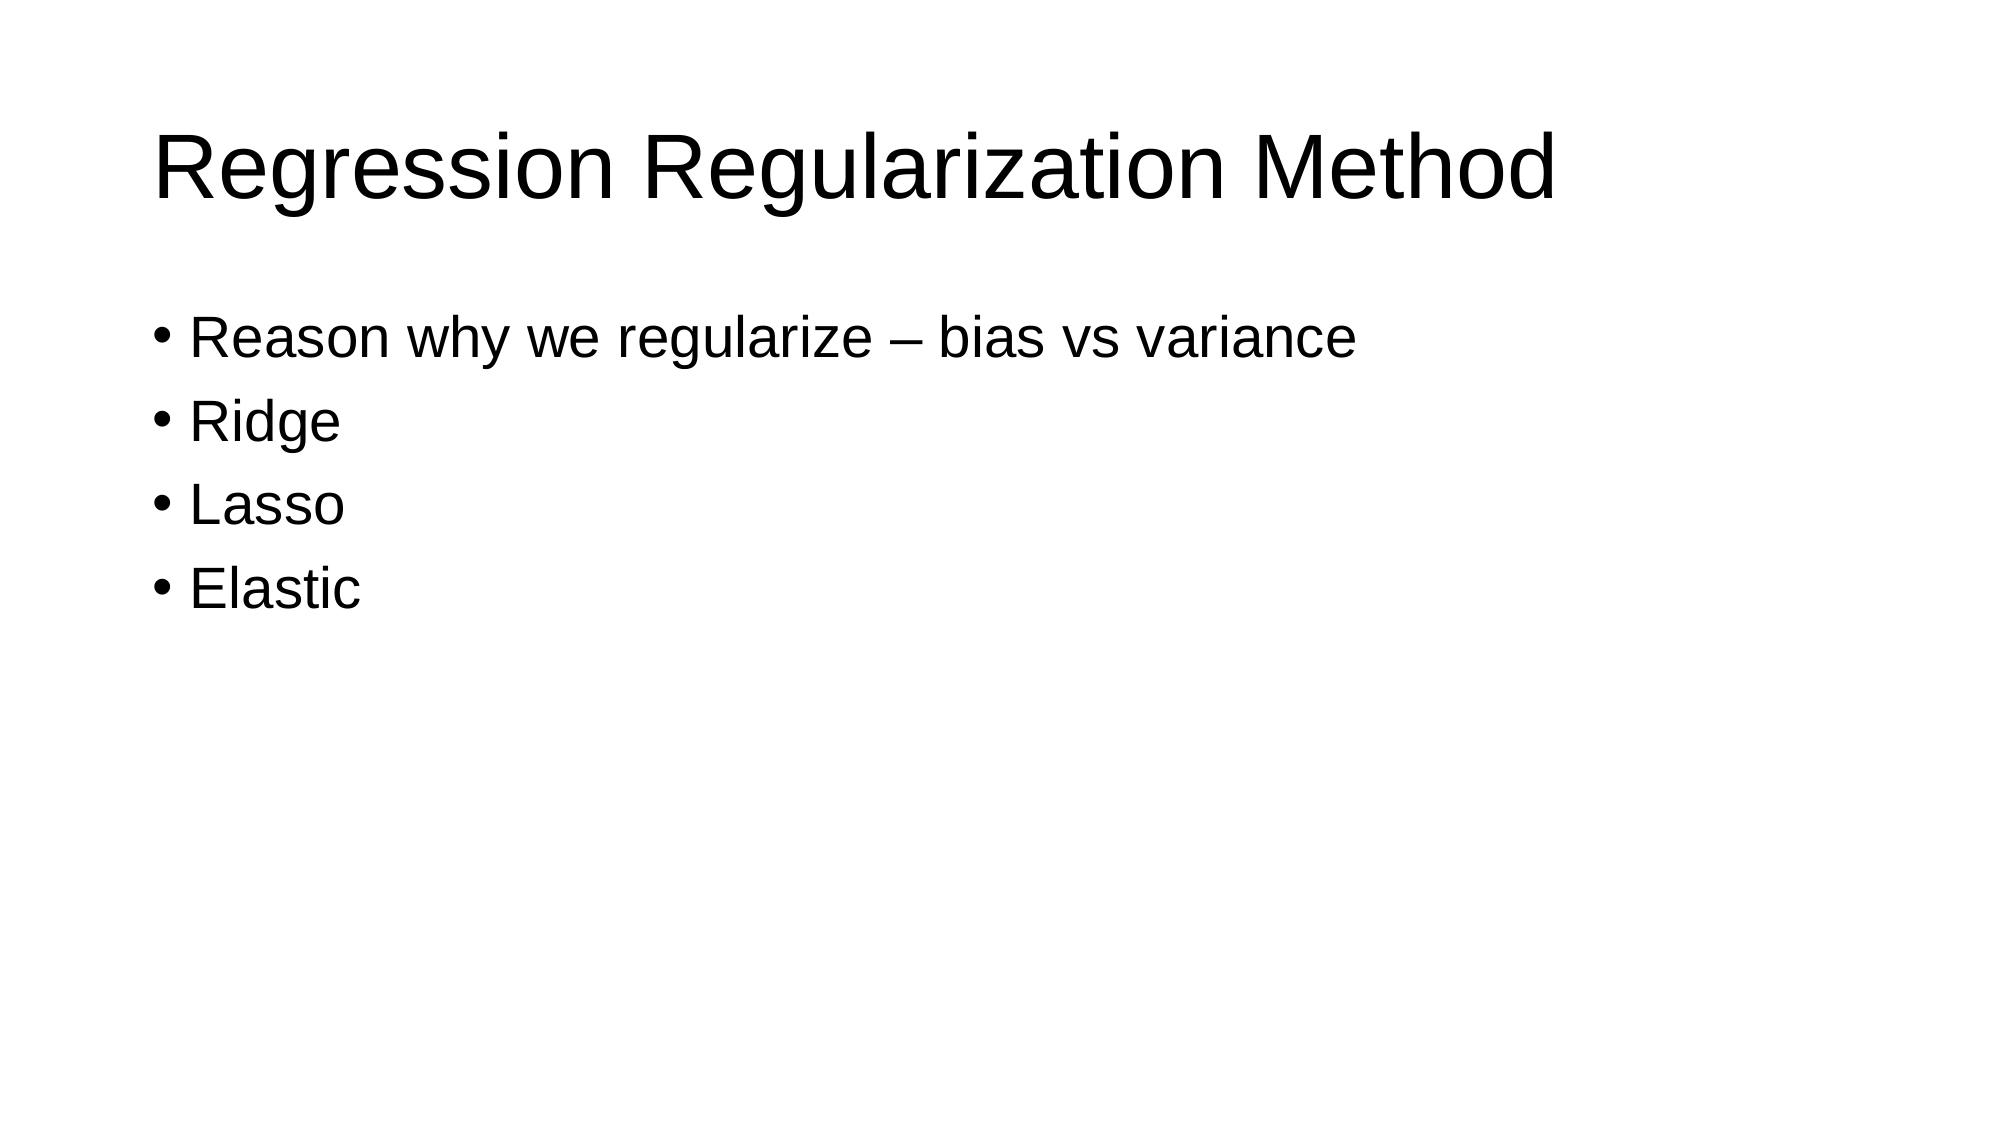

# Regression Regularization Method
Reason why we regularize – bias vs variance
Ridge
Lasso
Elastic